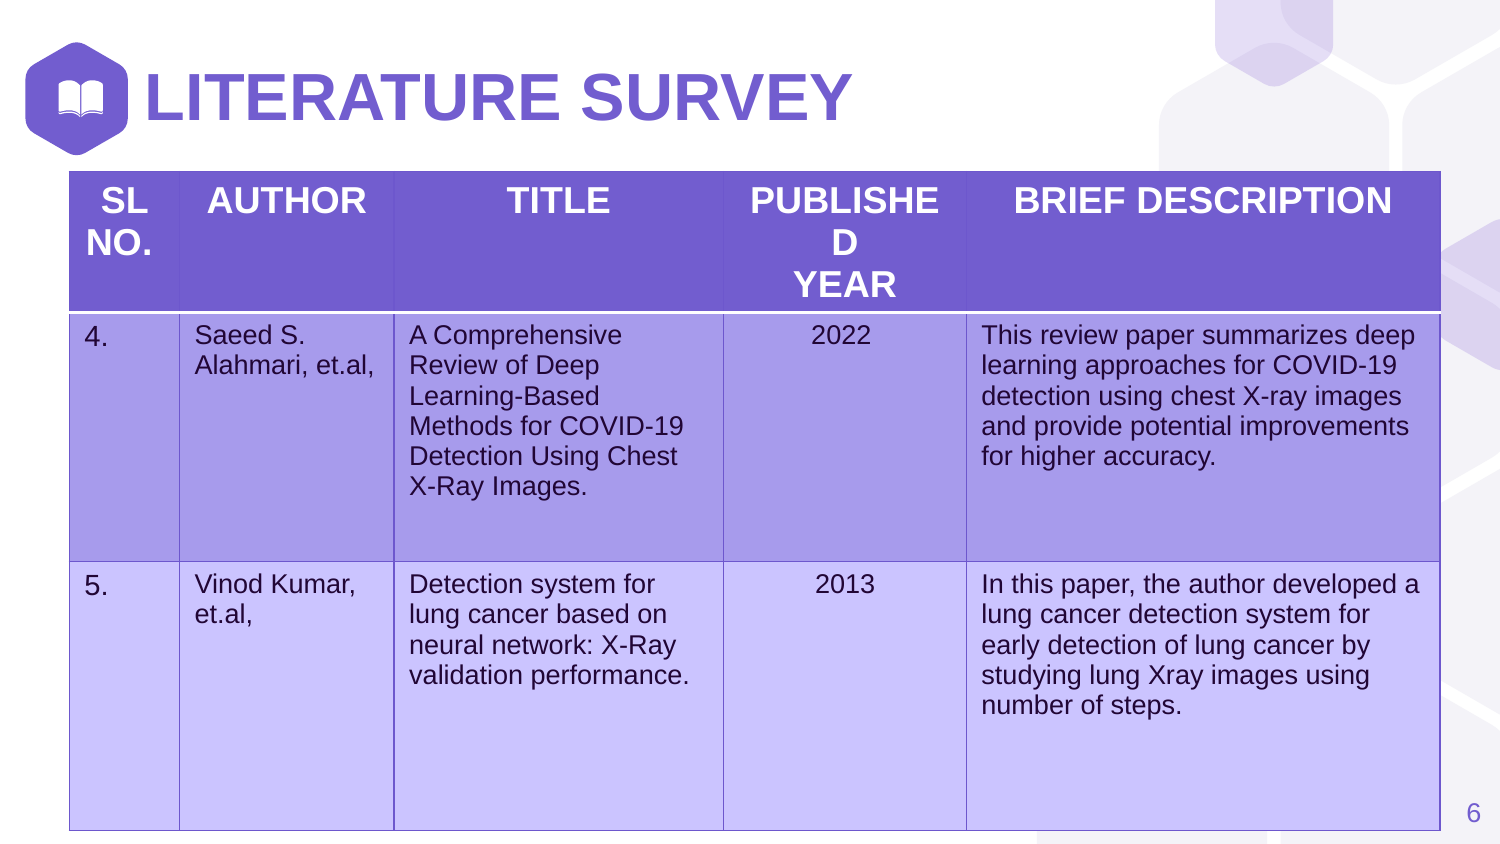

# LITERATURE SURVEY

| SL NO. | AUTHOR | TITLE | PUBLISHED YEAR | BRIEF DESCRIPTION |
| --- | --- | --- | --- | --- |
| 4. | Saeed S. Alahmari, et.al, | A Comprehensive Review of Deep Learning-Based Methods for COVID-19 Detection Using Chest X-Ray Images. | 2022 | This review paper summarizes deep learning approaches for COVID-19 detection using chest X-ray images and provide potential improvements for higher accuracy. |
| 5. | Vinod Kumar, et.al, | Detection system for lung cancer based on neural network: X-Ray validation performance. | 2013 | In this paper, the author developed a lung cancer detection system for early detection of lung cancer by studying lung Xray images using number of steps. |
6